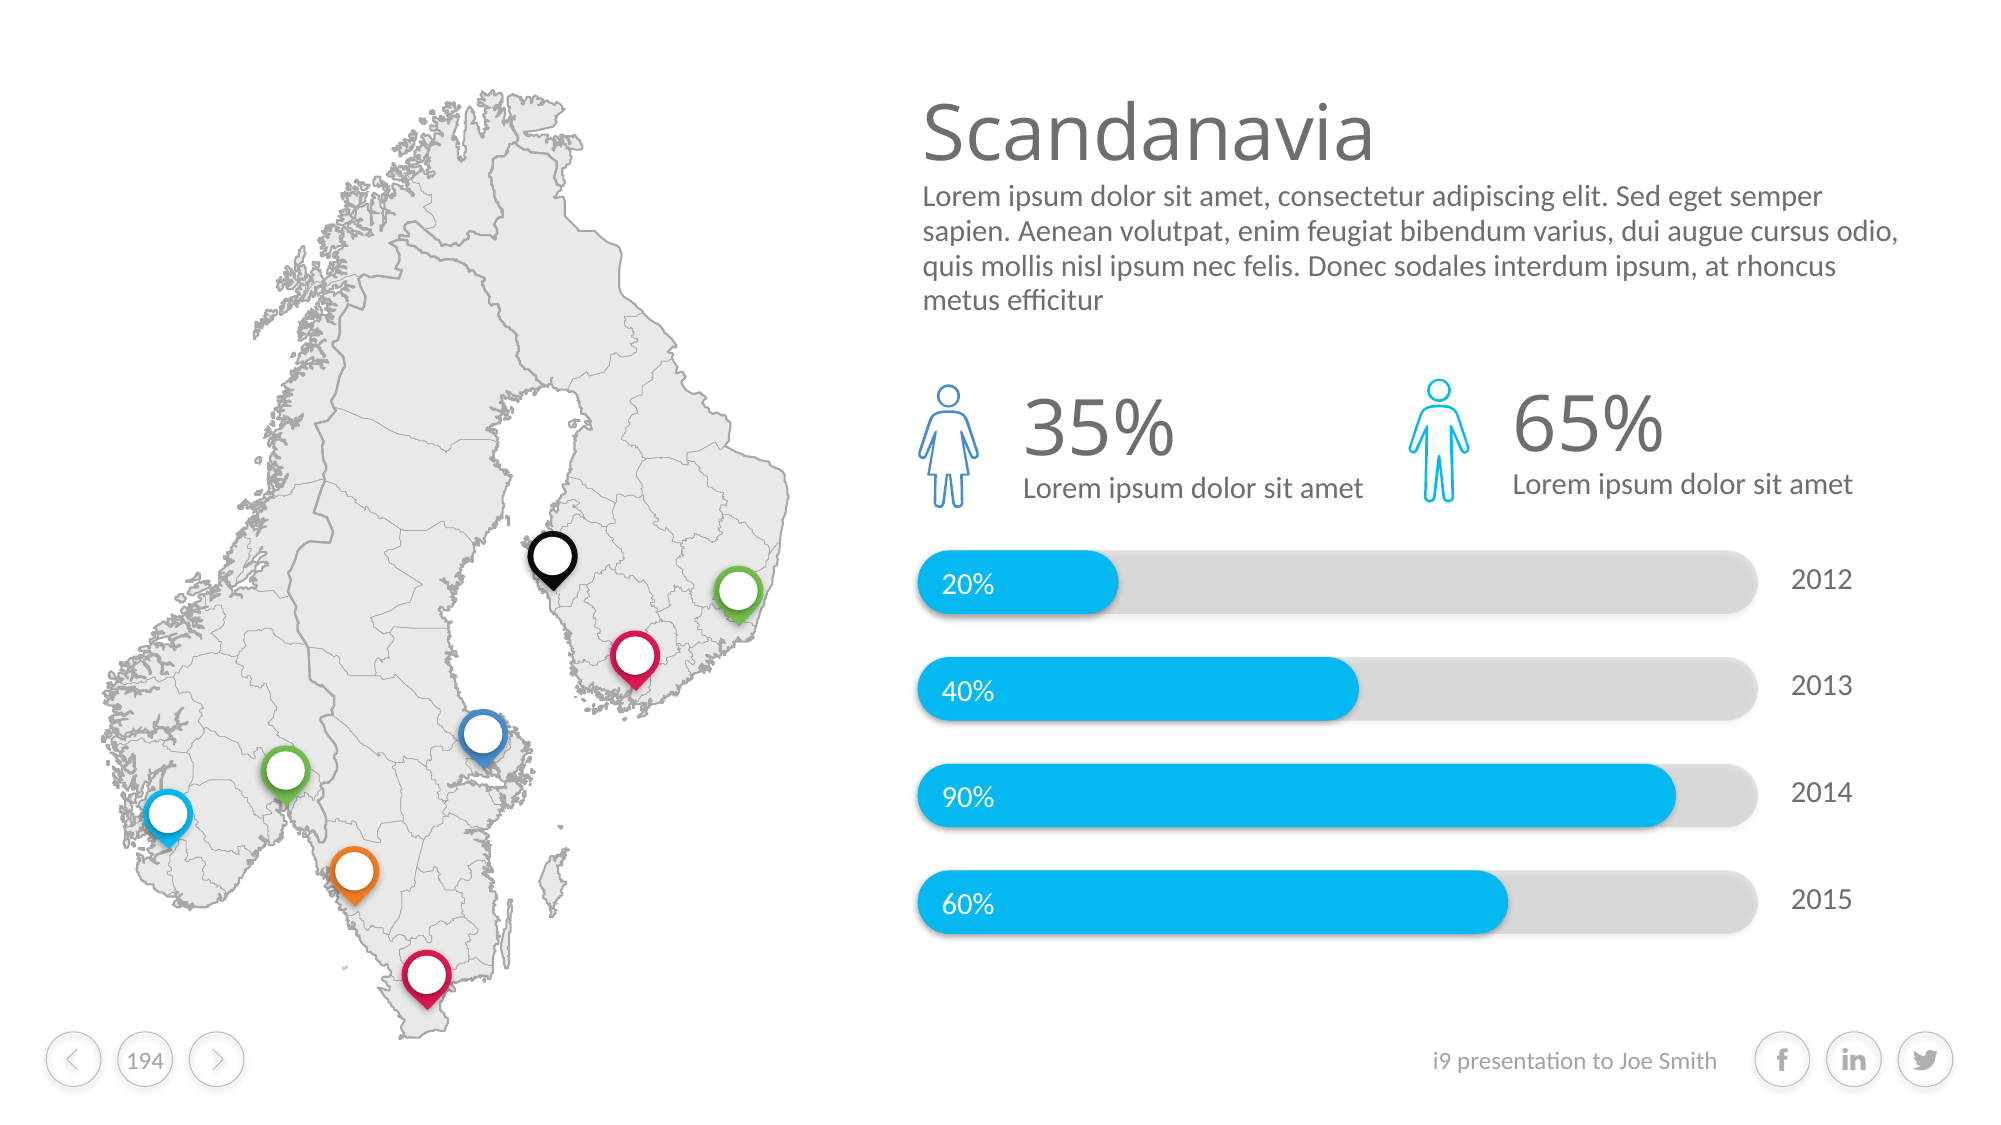

Scandanavia
Lorem ipsum dolor sit amet, consectetur adipiscing elit. Sed eget semper sapien. Aenean volutpat, enim feugiat bibendum varius, dui augue cursus odio, quis mollis nisl ipsum nec felis. Donec sodales interdum ipsum, at rhoncus metus efficitur
65%
Lorem ipsum dolor sit amet

35%
Lorem ipsum dolor sit amet

20%

2012
2013
2014
2015

40%

90%

60%